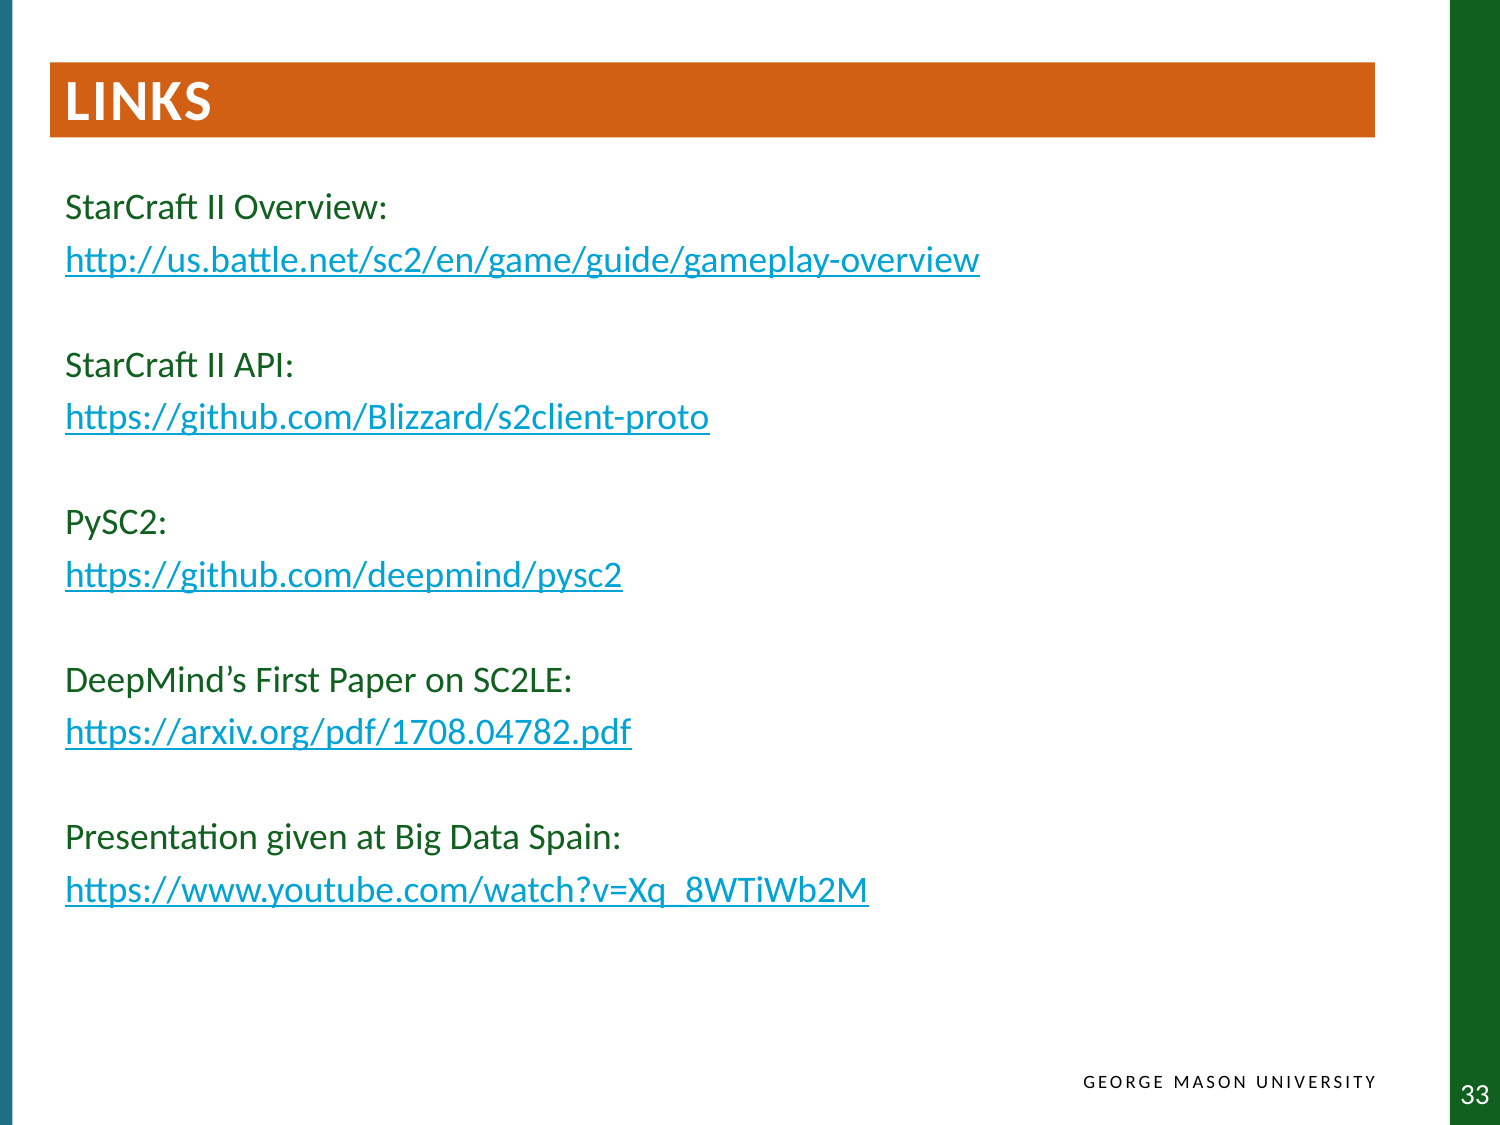

Links
StarCraft II Overview:
http://us.battle.net/sc2/en/game/guide/gameplay-overview

StarCraft II API:
https://github.com/Blizzard/s2client-proto

PySC2:
https://github.com/deepmind/pysc2

DeepMind’s First Paper on SC2LE:
https://arxiv.org/pdf/1708.04782.pdf

Presentation given at Big Data Spain:
https://www.youtube.com/watch?v=Xq_8WTiWb2M